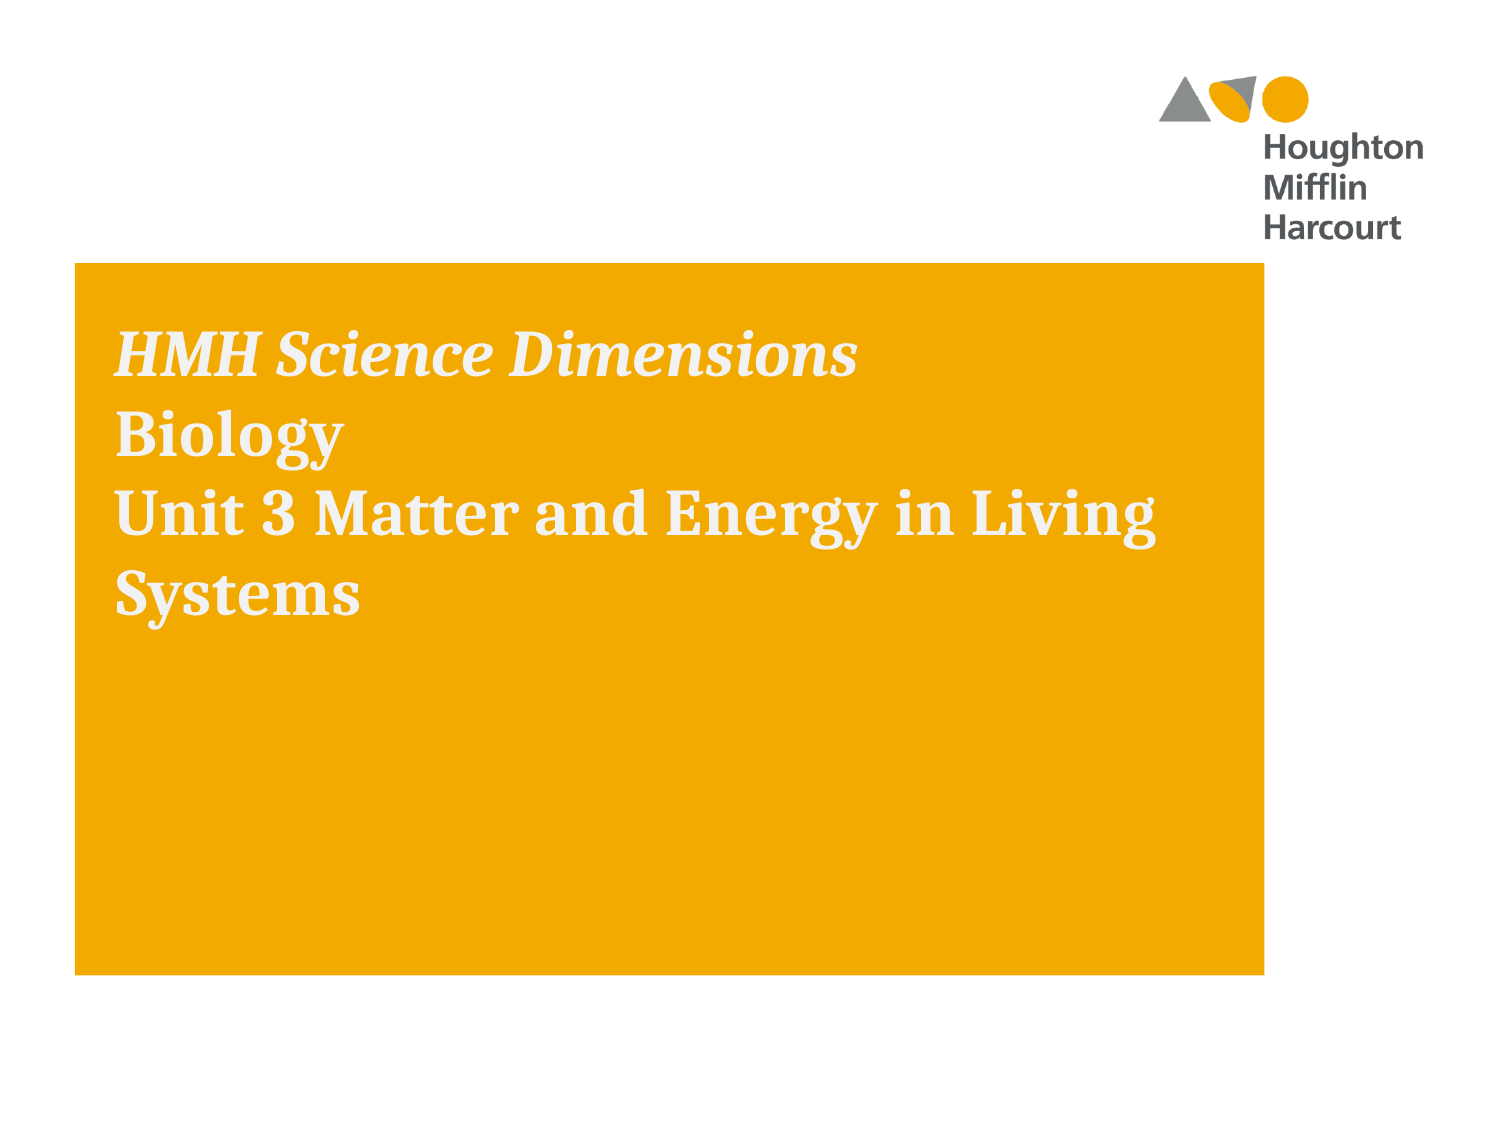

HMH Science Dimensions
Biology
Unit 3 Matter and Energy in Living Systems